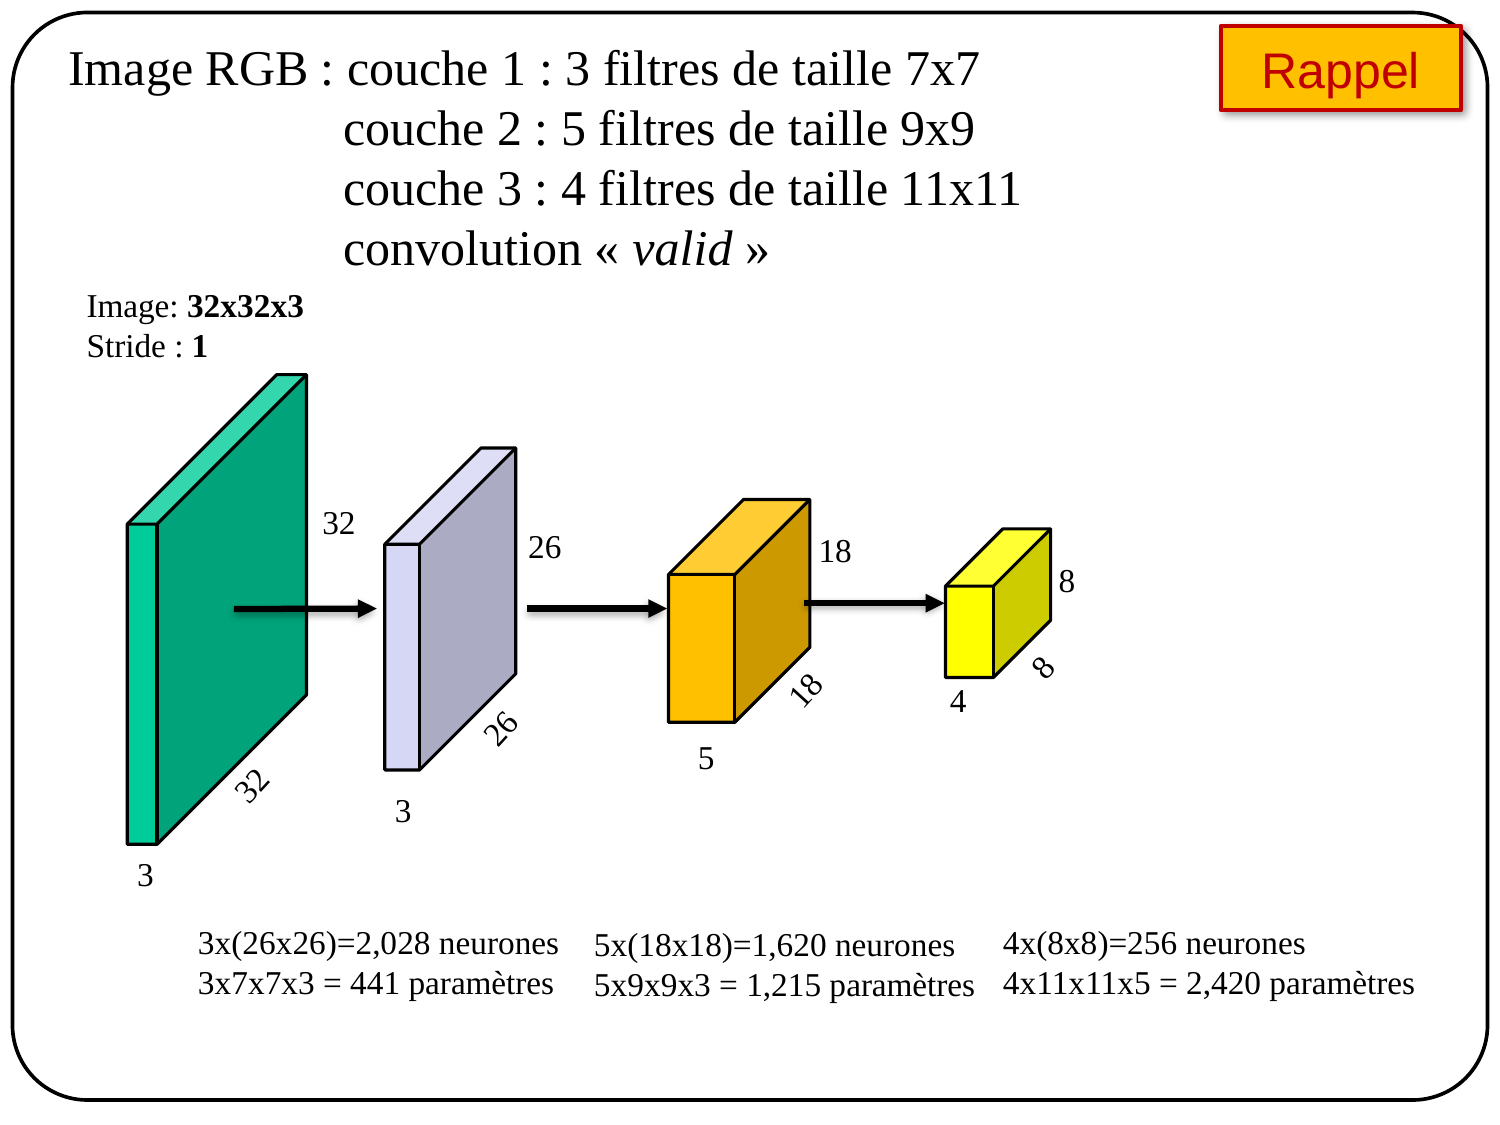

Rappel
Image RGB : couche 1 : 3 filtres de taille 7x7
	          couche 2 : 5 filtres de taille 9x9
                      couche 3 : 4 filtres de taille 11x11
	          convolution « valid »
Image: 32x32x3
Stride : 1

32

26
18

8
8
18
  4
26
  5
32
  3
  3
4x(8x8)=256 neurones
4x11x11x5 = 2,420 paramètres
3x(26x26)=2,028 neurones
3x7x7x3 = 441 paramètres
5x(18x18)=1,620 neurones
5x9x9x3 = 1,215 paramètres